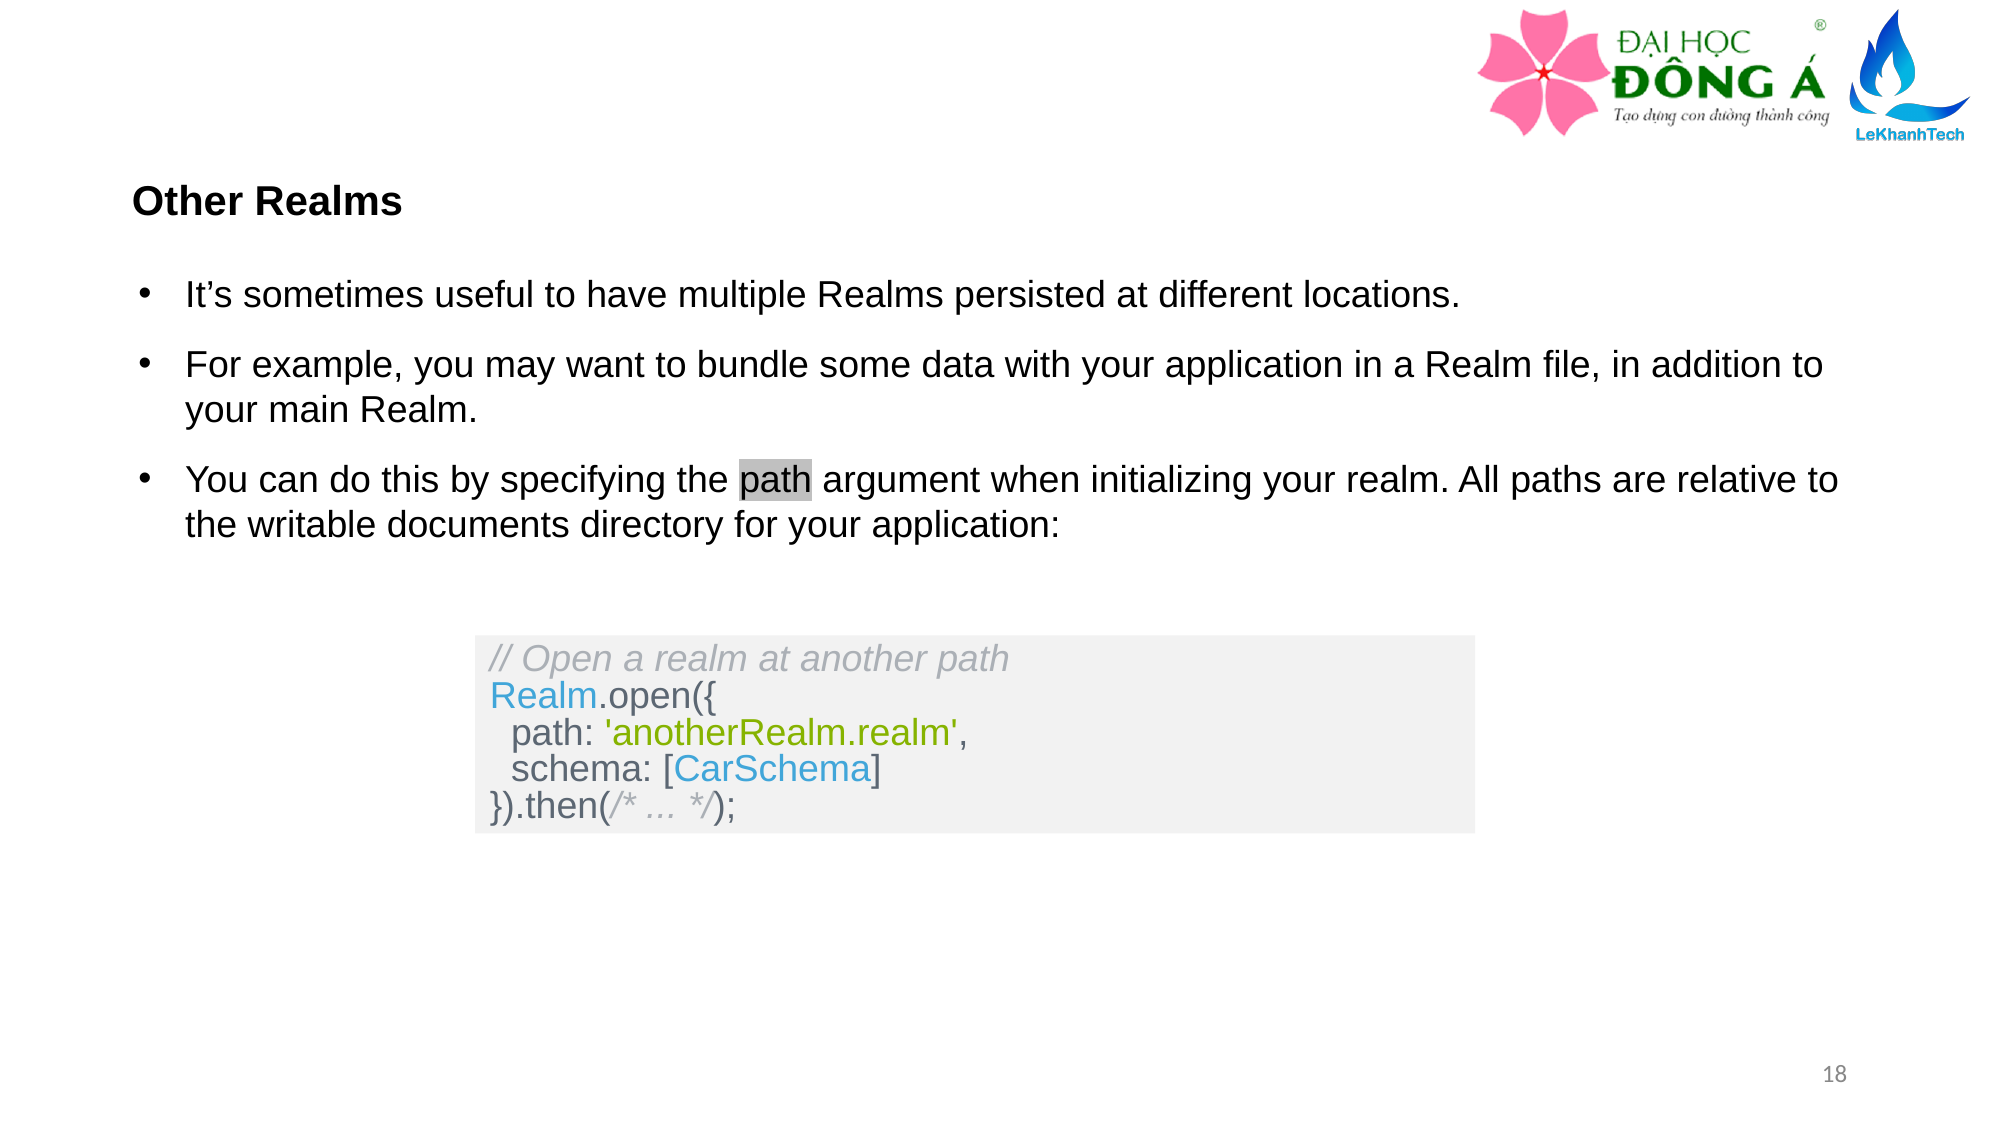

Other Realms
It’s sometimes useful to have multiple Realms persisted at different locations.
For example, you may want to bundle some data with your application in a Realm file, in addition to your main Realm.
You can do this by specifying the path argument when initializing your realm. All paths are relative to the writable documents directory for your application:
// Open a realm at another path
Realm.open({
  path: 'anotherRealm.realm',
  schema: [CarSchema]
}).then(/* ... */);
18